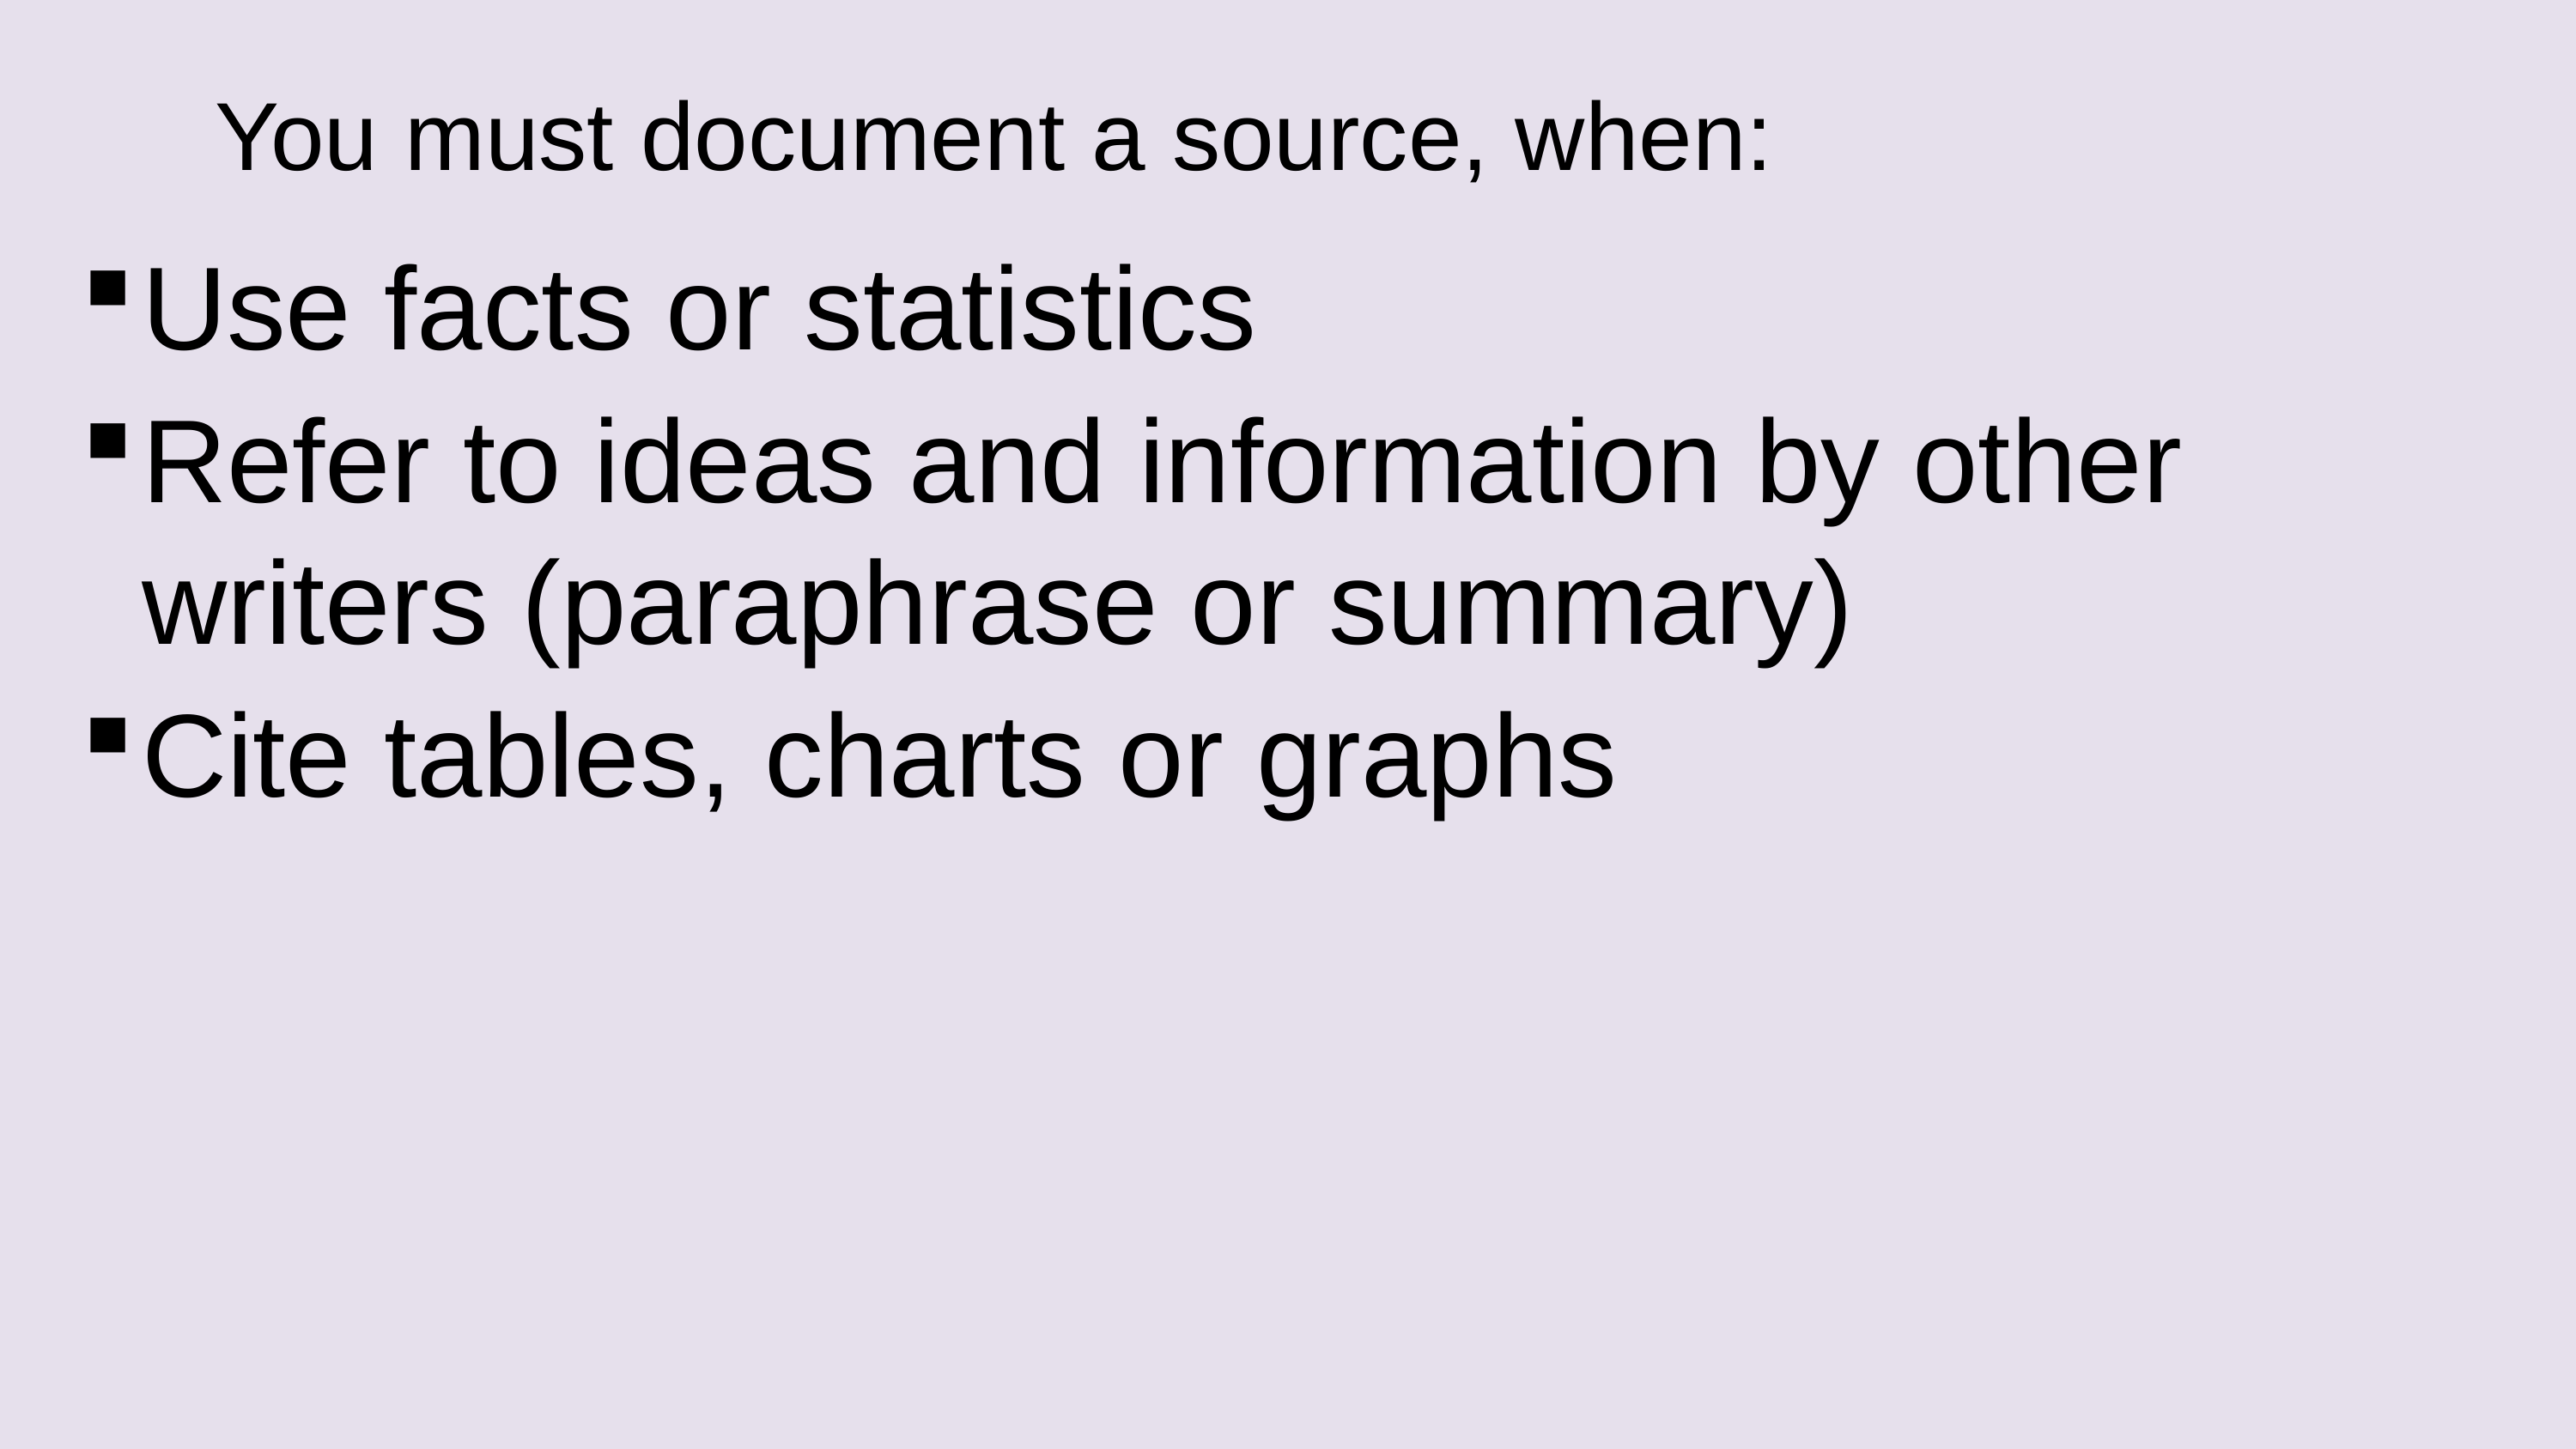

# You must document a source, when:
Use facts or statistics
Refer to ideas and information by other writers (paraphrase or summary)
Cite tables, charts or graphs